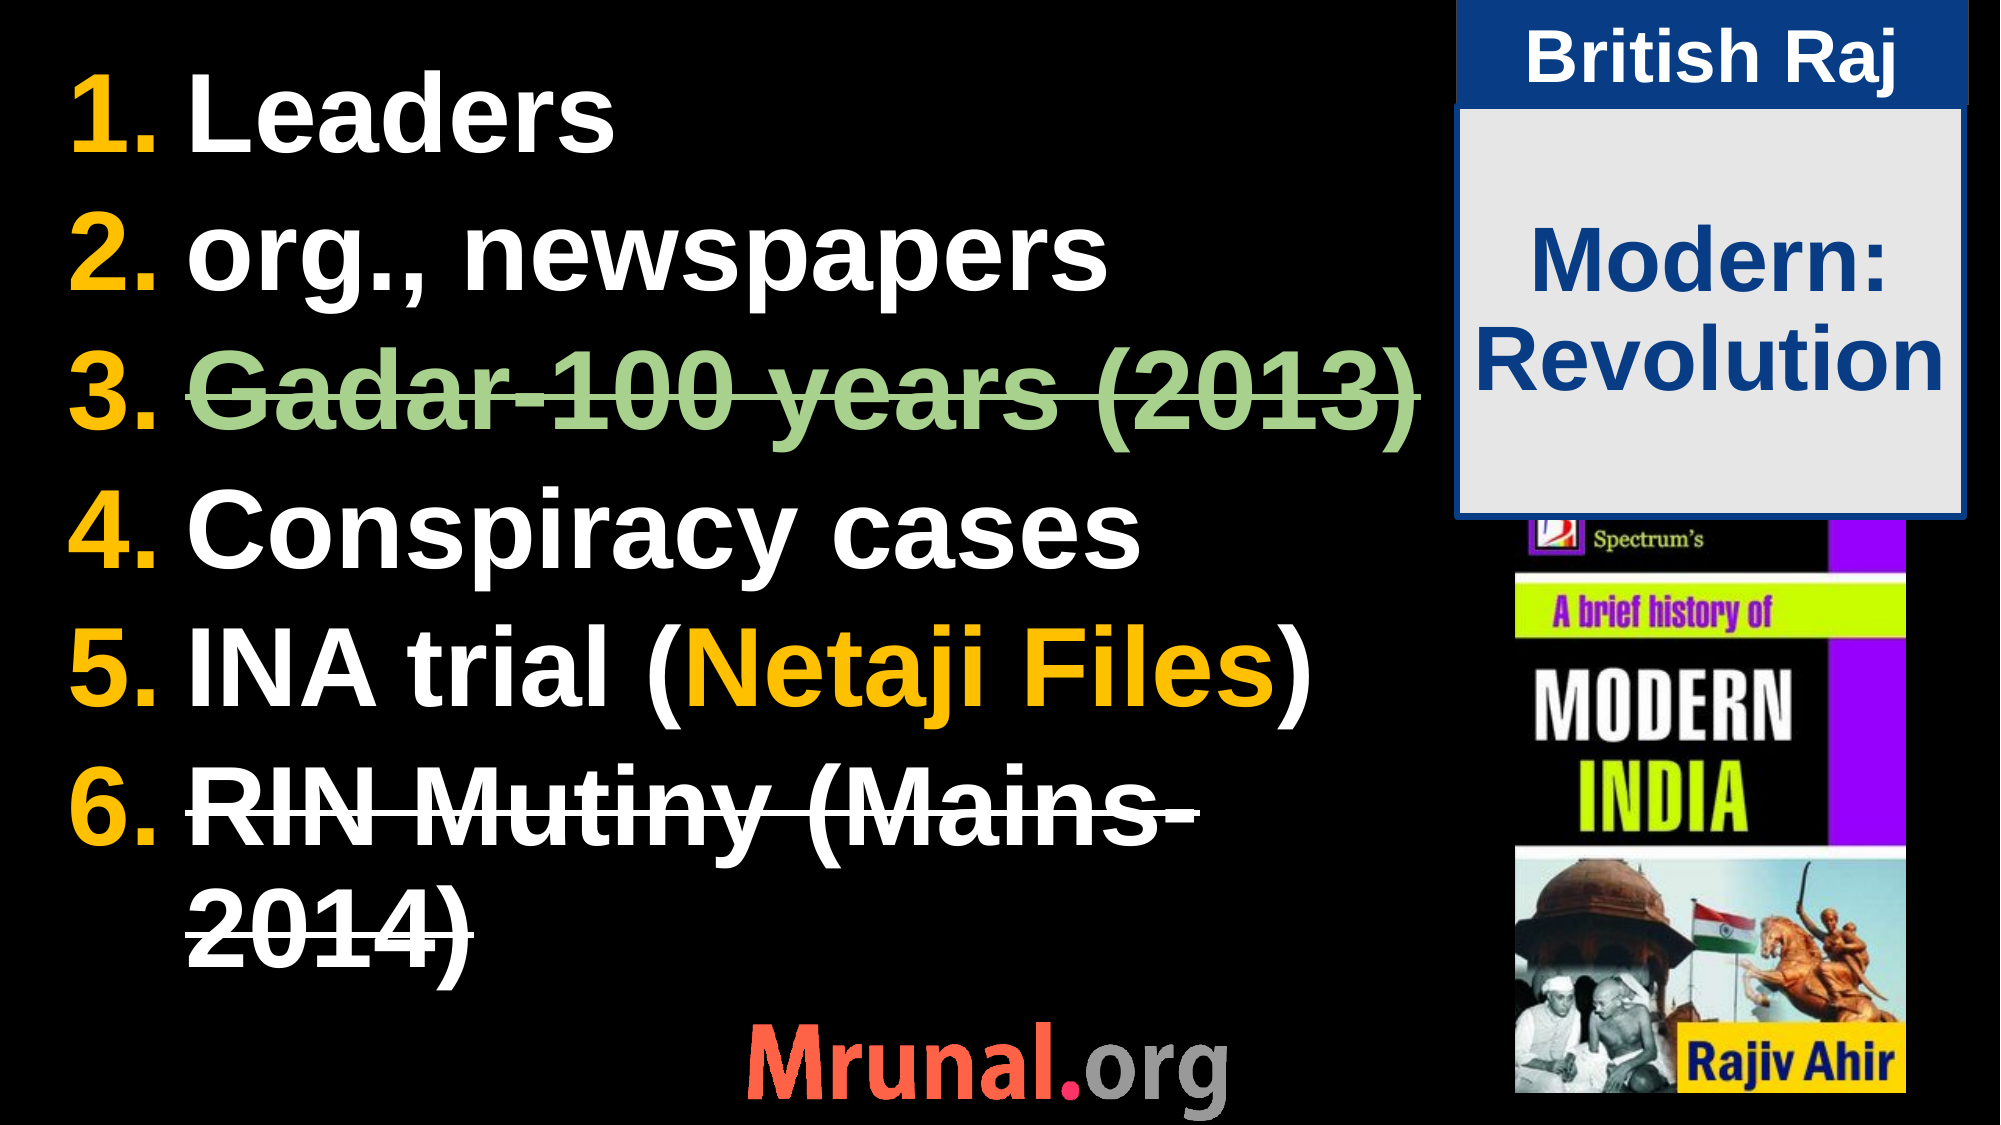

Leaders
org., newspapers
Gadar-100 years (2013)
Conspiracy cases
INA trial (Netaji Files)
RIN Mutiny (Mains-2014)
# Modern: Revolution